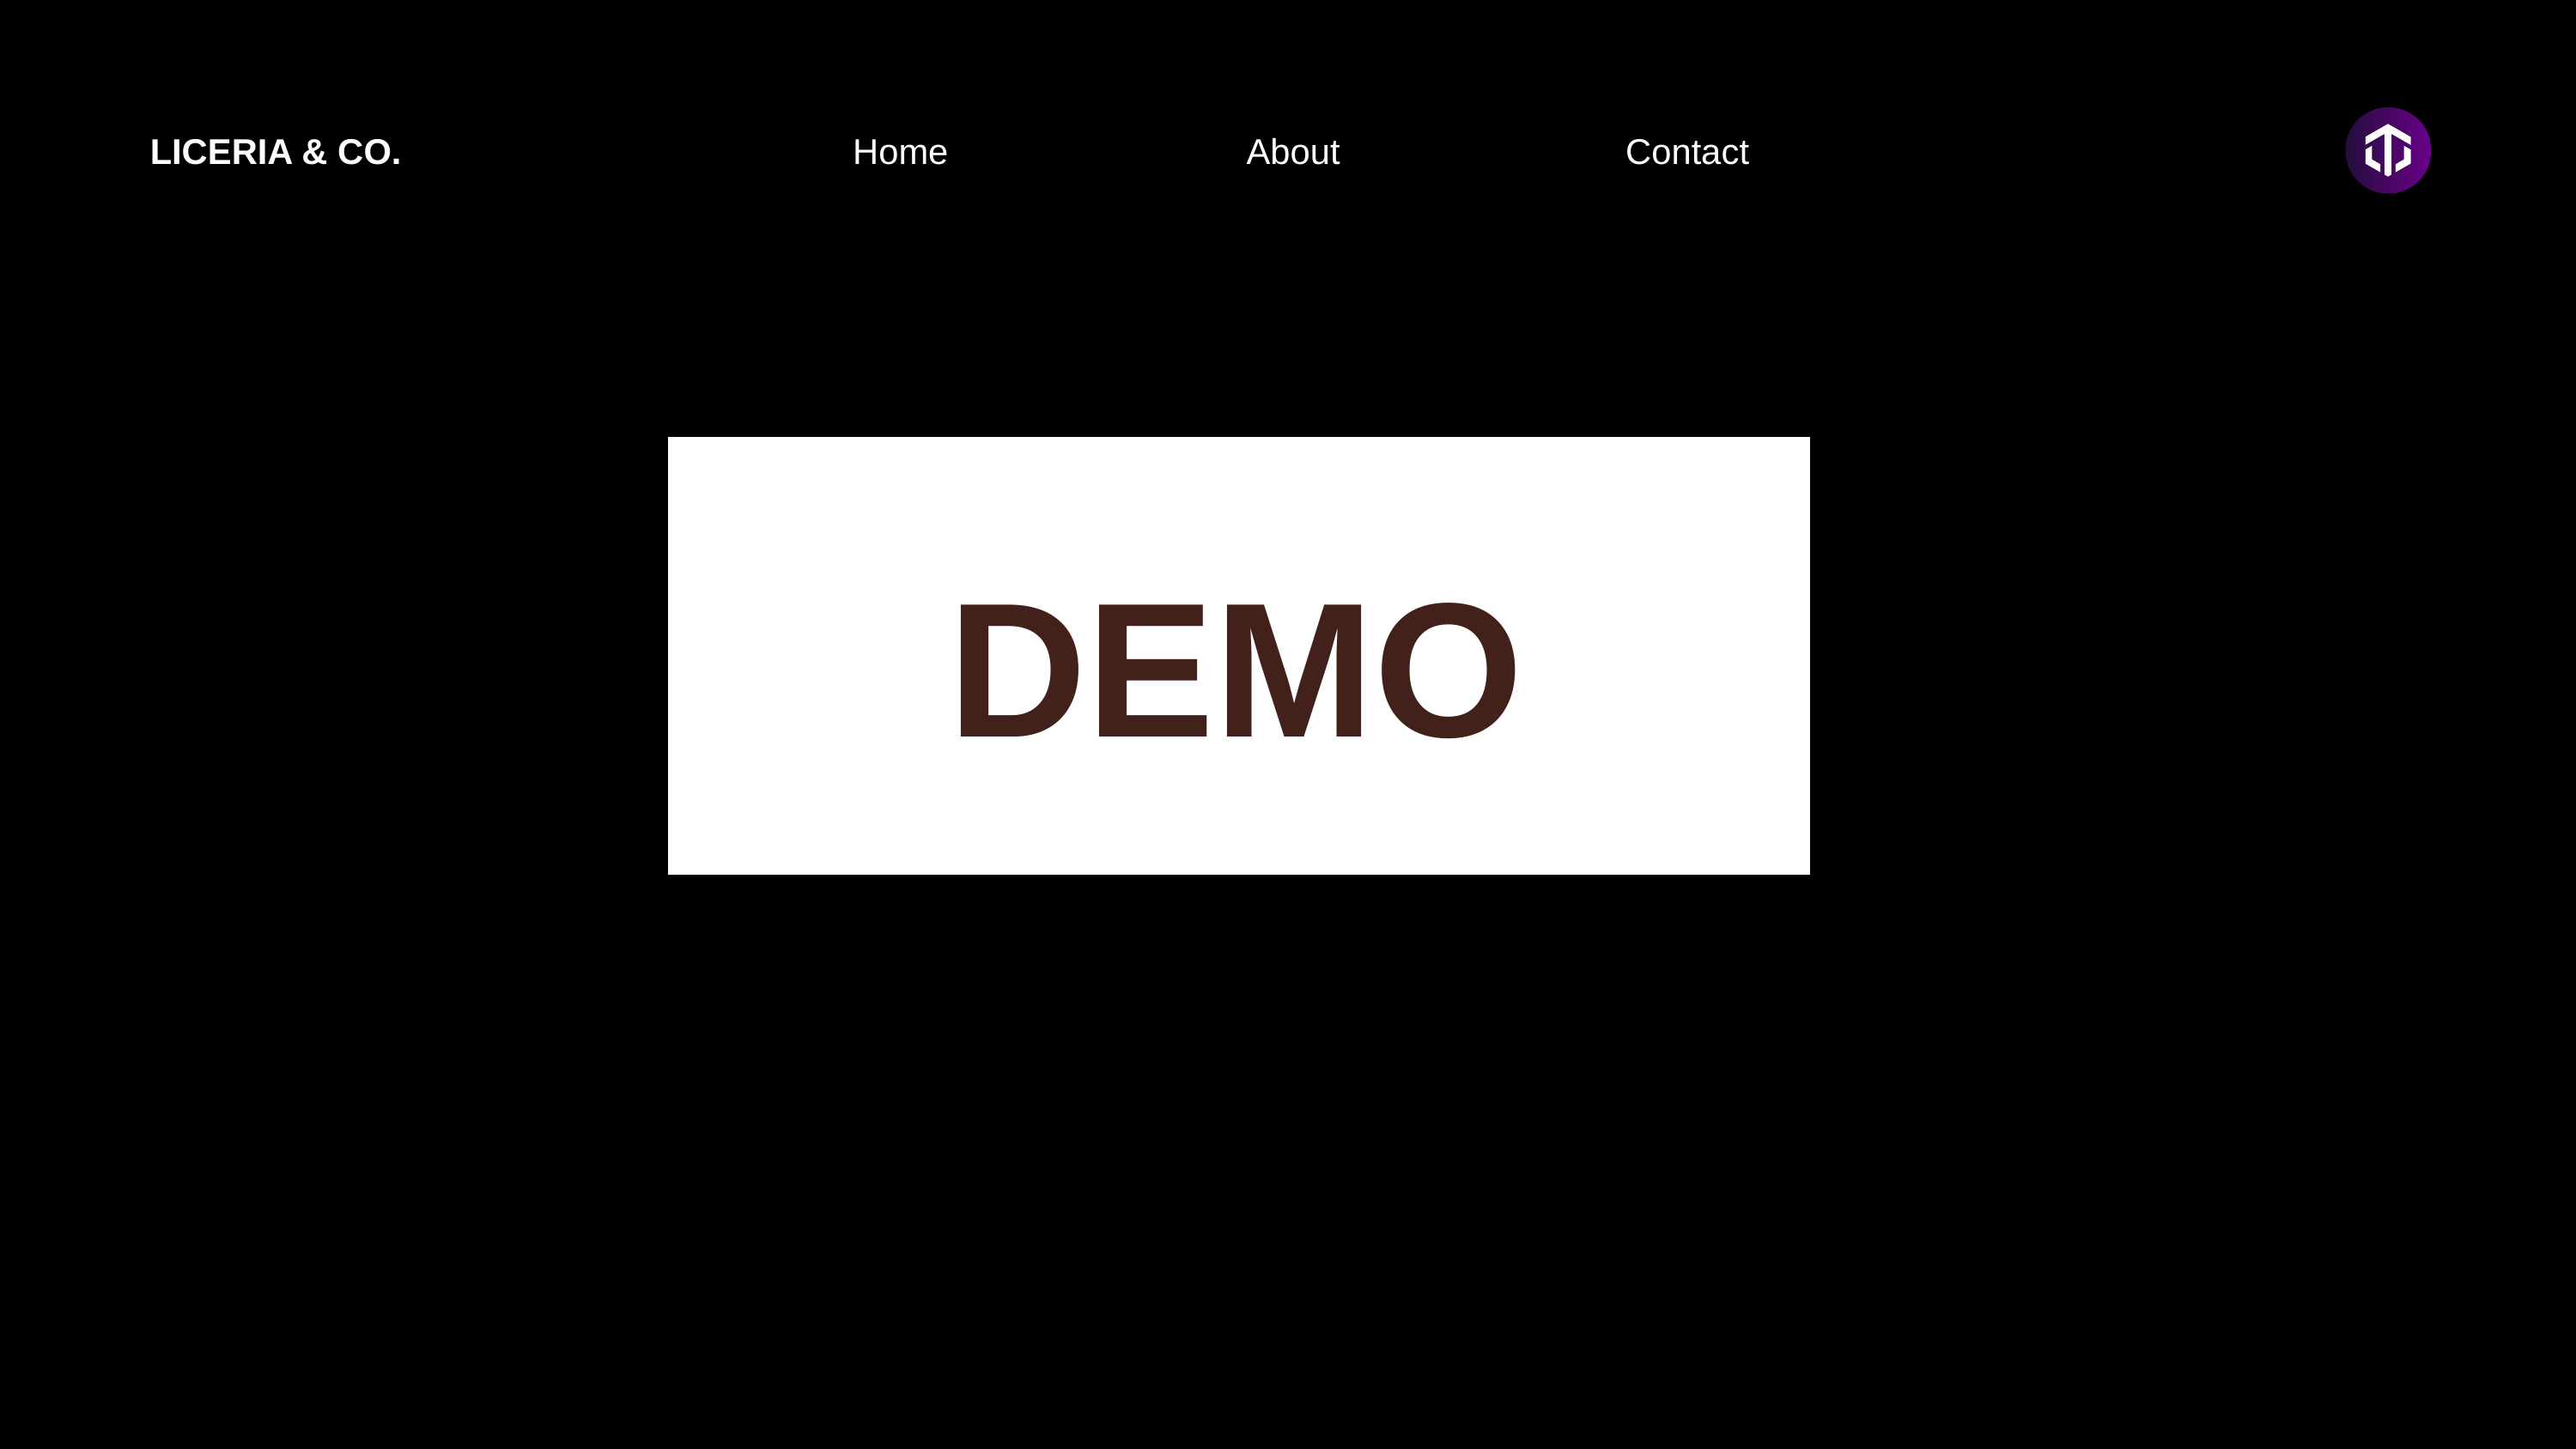

LICERIA & CO.
Home
About
Contact

DEMO